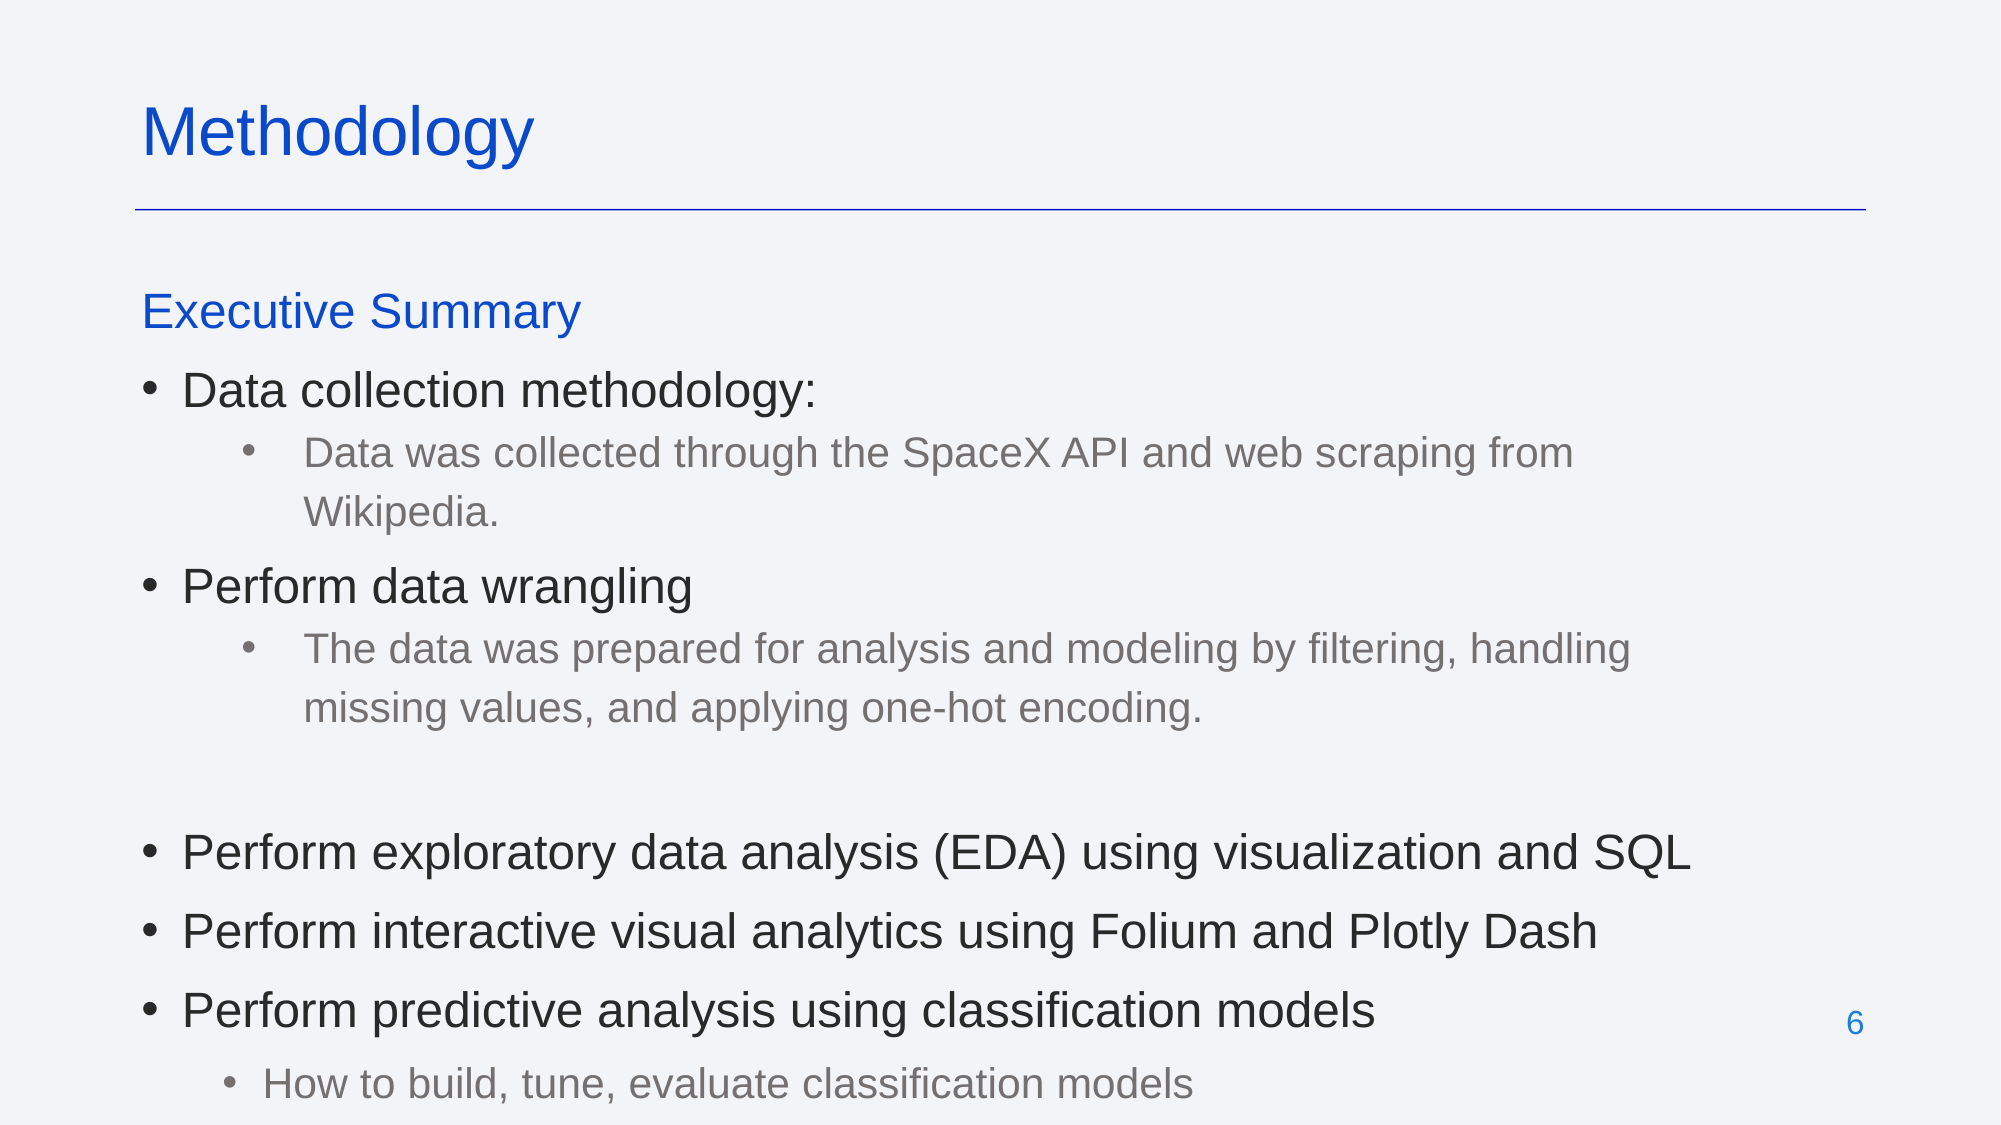

Methodology
Executive Summary
Data collection methodology:
Data was collected through the SpaceX API and web scraping from Wikipedia.
Perform data wrangling
The data was prepared for analysis and modeling by filtering, handling missing values, and applying one-hot encoding.

Perform exploratory data analysis (EDA) using visualization and SQL
Perform interactive visual analytics using Folium and Plotly Dash
Perform predictive analysis using classification models
How to build, tune, evaluate classification models

6